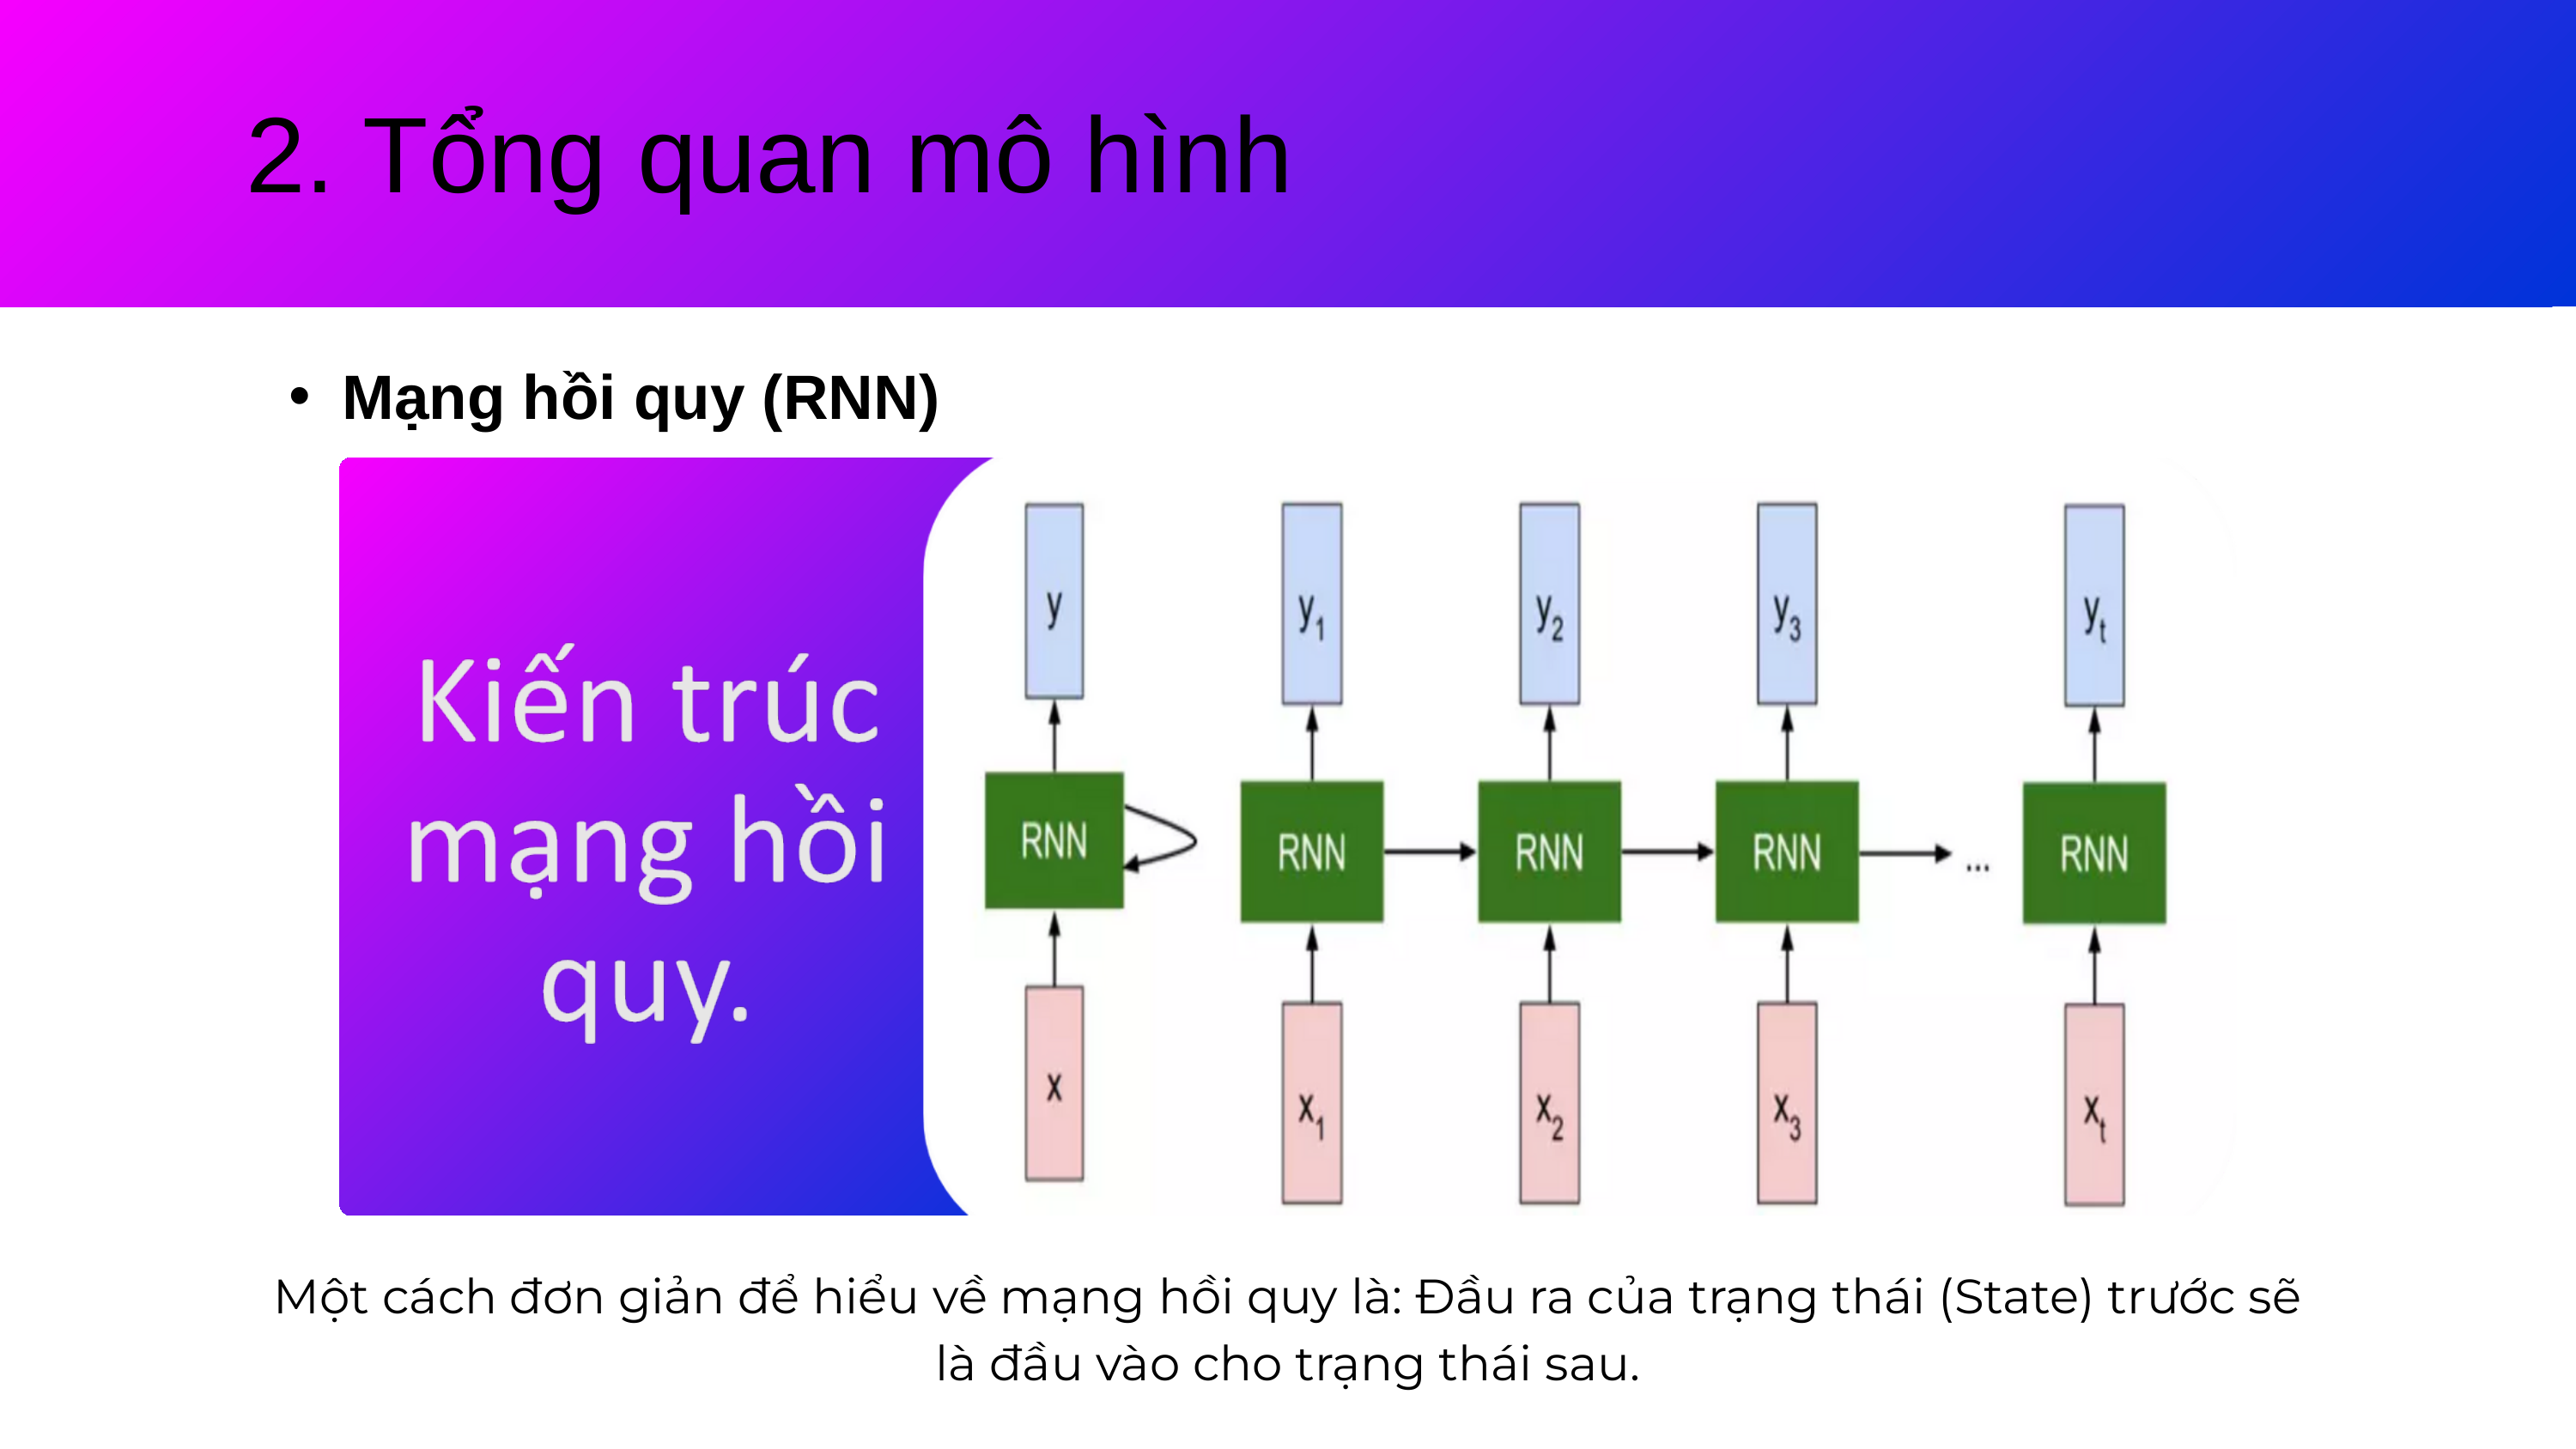

2. Tổng quan mô hình
Mạng hồi quy (RNN)

Một cách đơn giản để hiểu về mạng hồi quy là: Đầu ra của trạng thái (State) trước sẽ là đầu vào cho trạng thái sau.